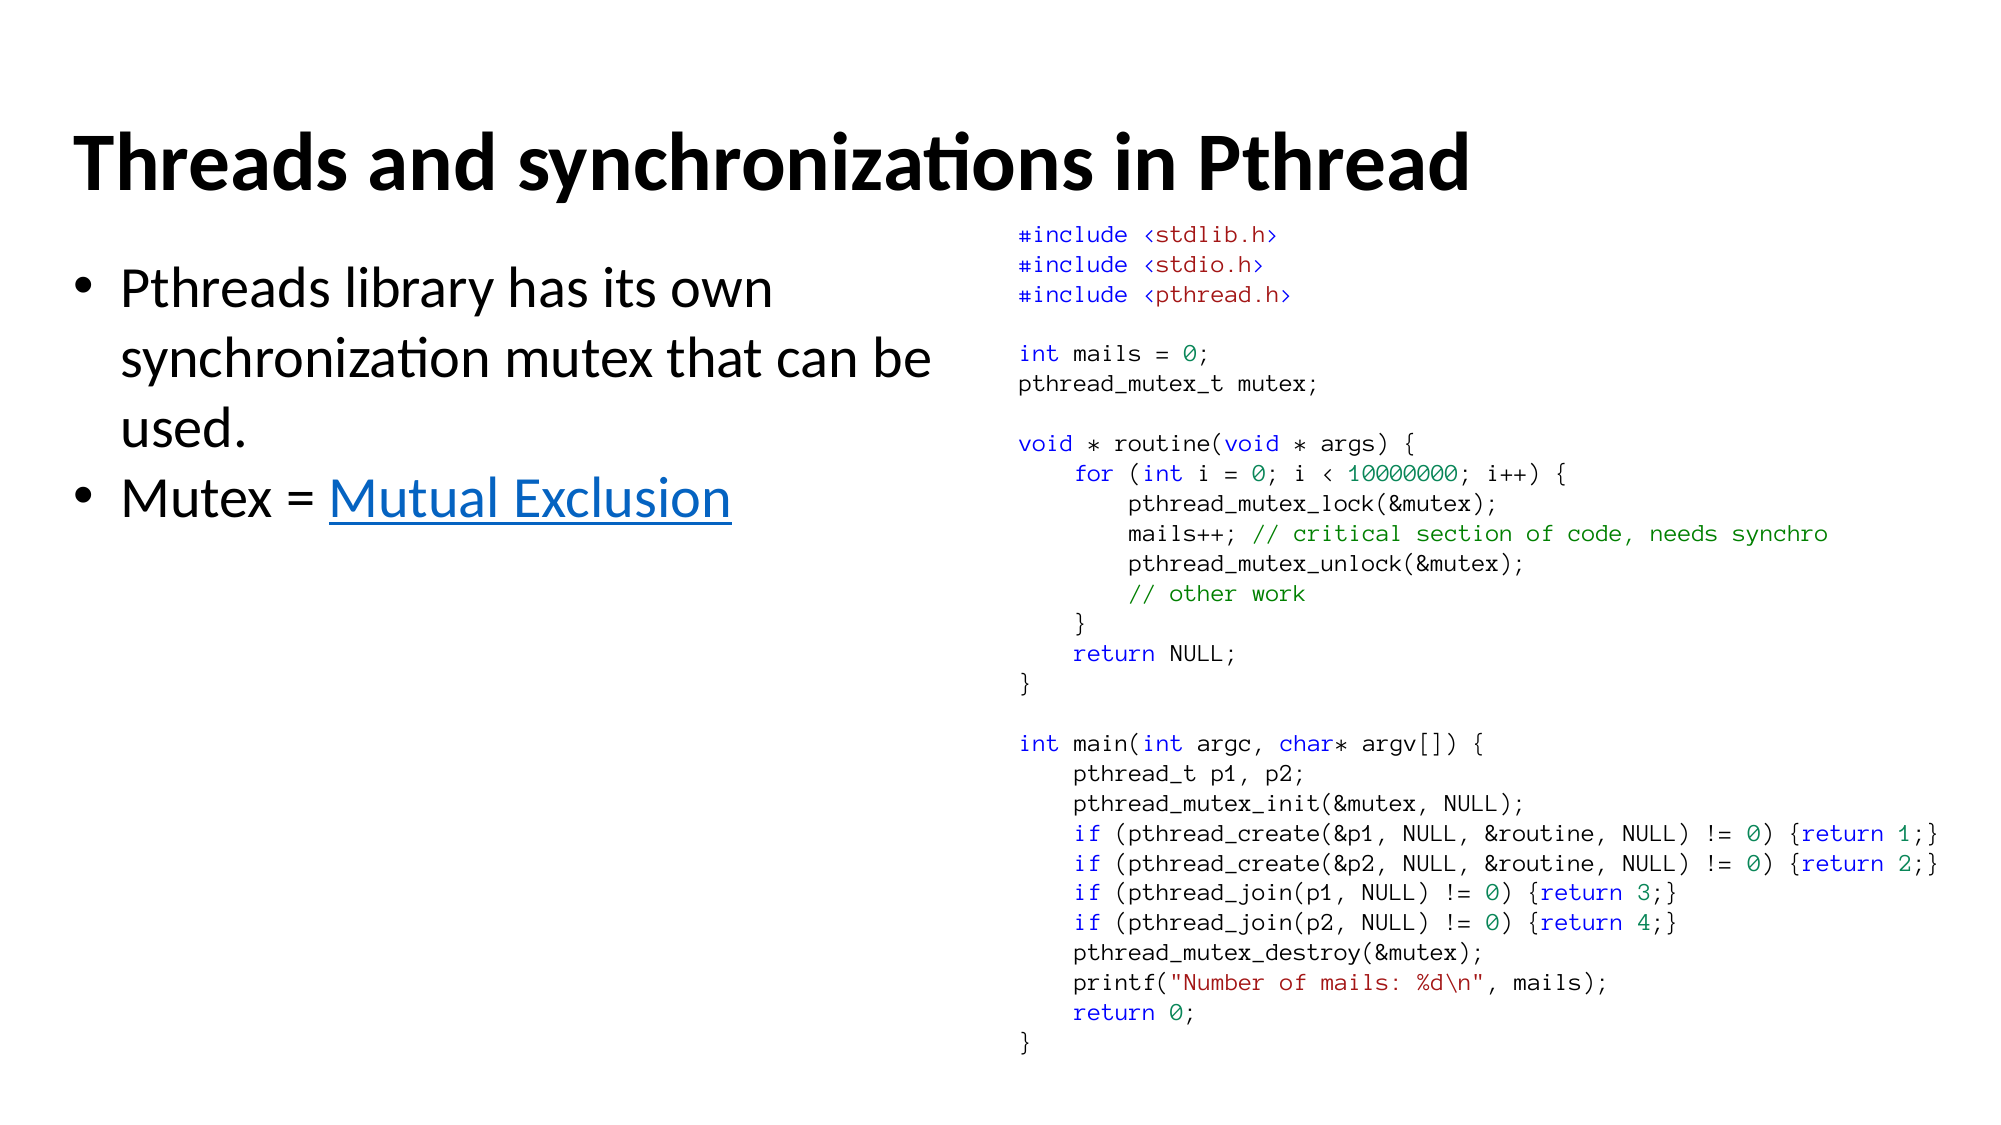

Threads and synchronizations in Pthread
#include <stdlib.h>
#include <stdio.h>
#include <pthread.h>
int mails = 0;
pthread_mutex_t mutex;
void * routine(void * args) {
    for (int i = 0; i < 10000000; i++) {
        pthread_mutex_lock(&mutex);
        mails++; // critical section of code, needs synchro
        pthread_mutex_unlock(&mutex);
        // other work
    }
    return NULL;
}
int main(int argc, char* argv[]) {
    pthread_t p1, p2;
    pthread_mutex_init(&mutex, NULL);
    if (pthread_create(&p1, NULL, &routine, NULL) != 0) {return 1;}
    if (pthread_create(&p2, NULL, &routine, NULL) != 0) {return 2;}
    if (pthread_join(p1, NULL) != 0) {return 3;}
    if (pthread_join(p2, NULL) != 0) {return 4;}
    pthread_mutex_destroy(&mutex);
    printf("Number of mails: %d\n", mails);
    return 0;
}
Pthreads library has its own synchronization mutex that can be used.
Mutex = Mutual Exclusion